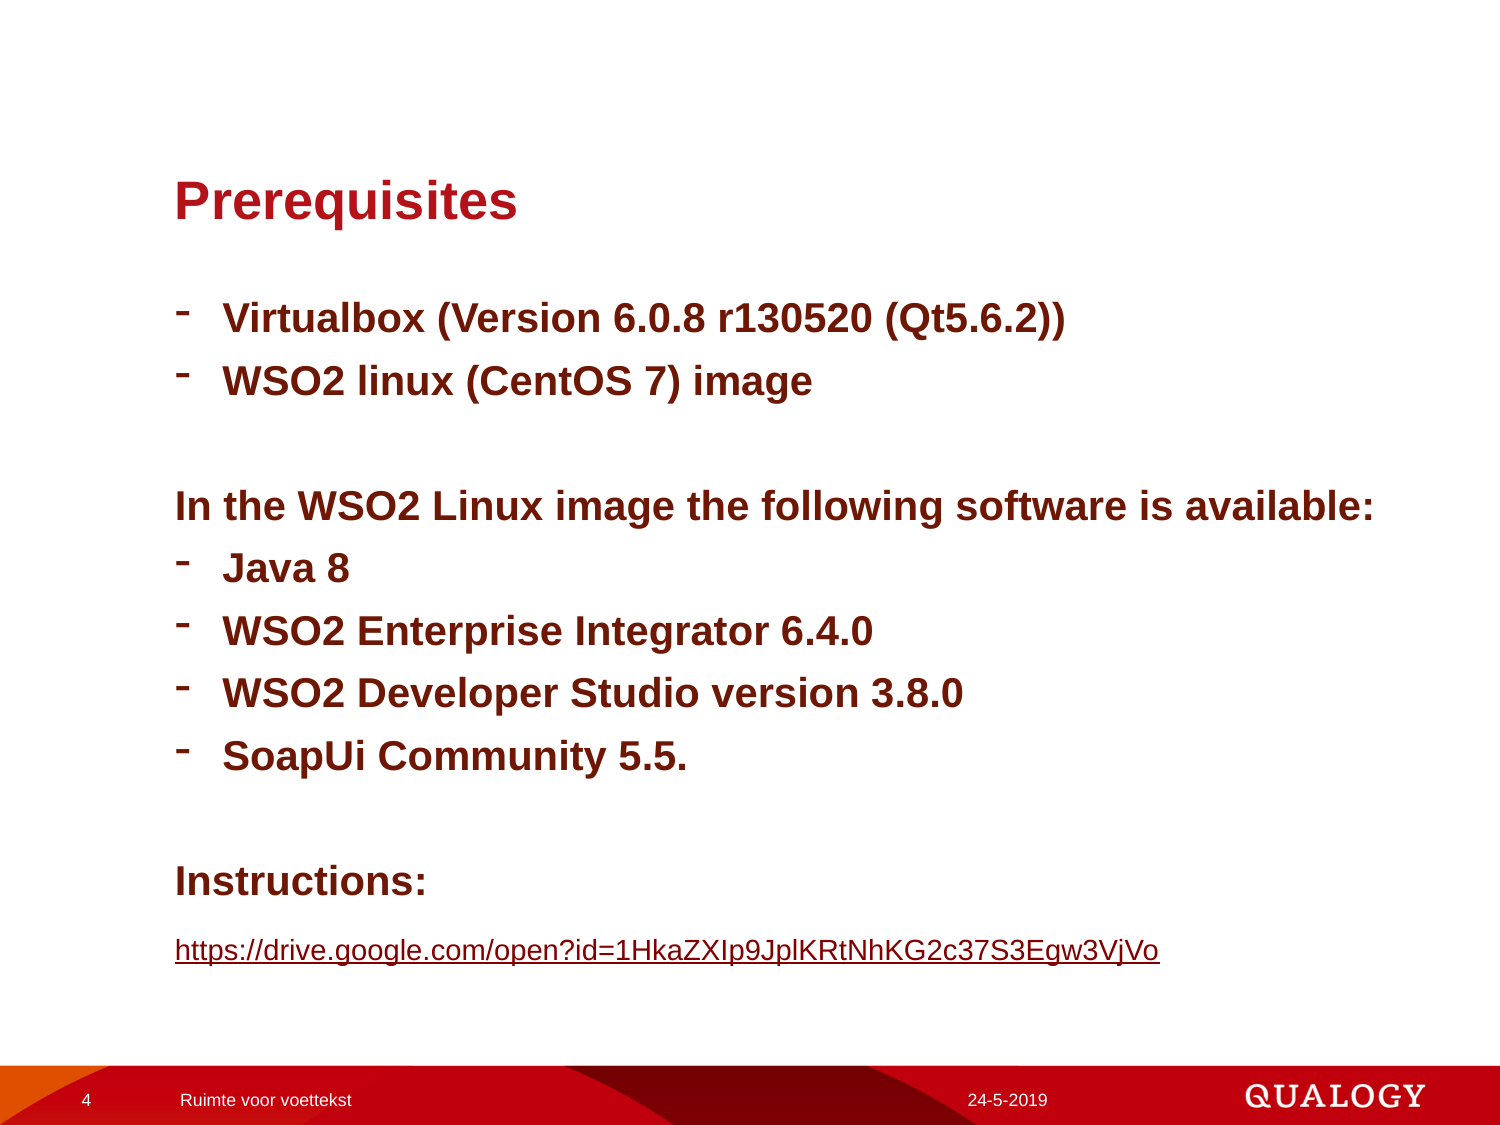

# Prerequisites
Virtualbox (Version 6.0.8 r130520 (Qt5.6.2))
WSO2 linux (CentOS 7) image

In the WSO2 Linux image the following software is available:
Java 8
WSO2 Enterprise Integrator 6.4.0
WSO2 Developer Studio version 3.8.0
SoapUi Community 5.5.

Instructions:
https://drive.google.com/open?id=1HkaZXIp9JplKRtNhKG2c37S3Egw3VjVo

4
Ruimte voor voettekst
24-5-2019